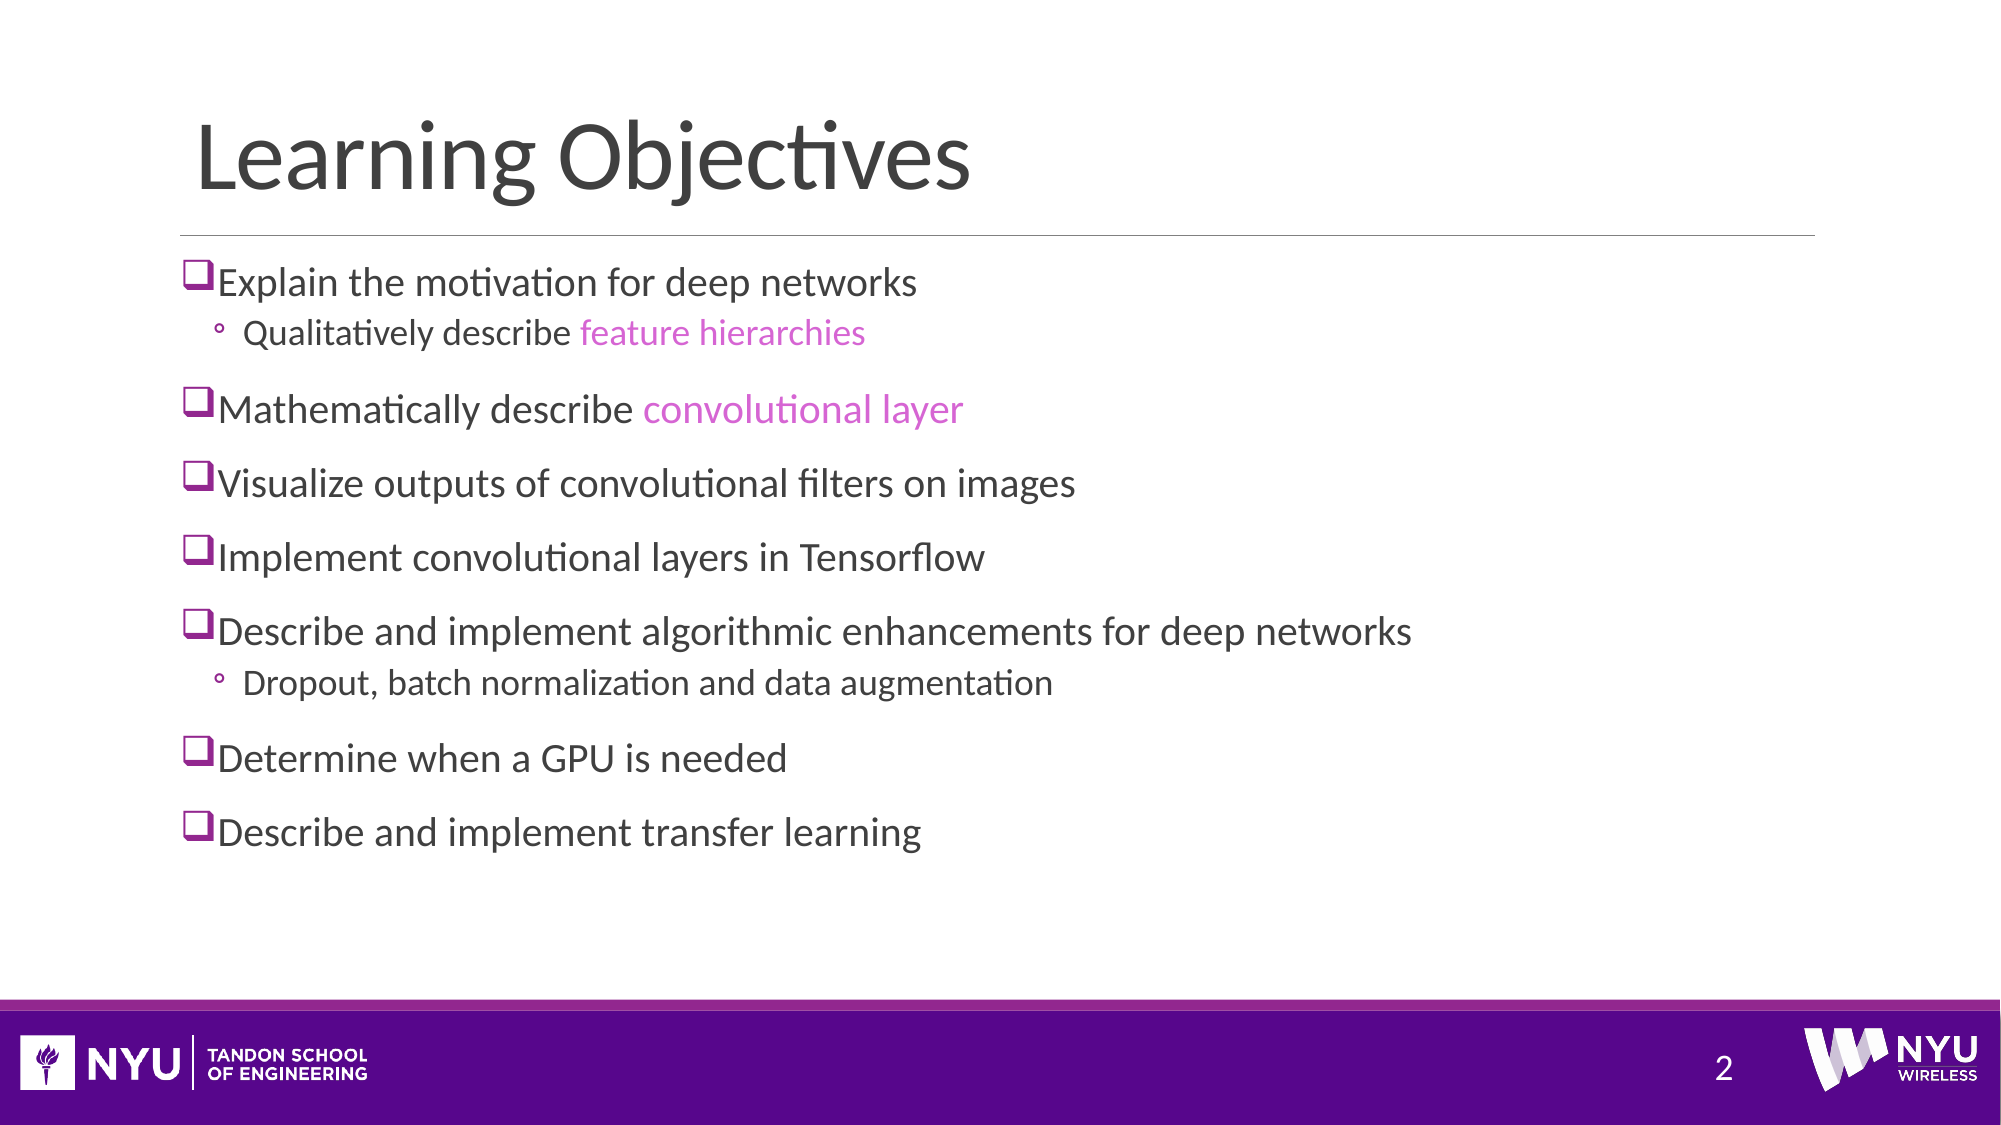

# Learning Objectives
Explain the motivation for deep networks
Qualitatively describe feature hierarchies
Mathematically describe convolutional layer
Visualize outputs of convolutional filters on images
Implement convolutional layers in Tensorflow
Describe and implement algorithmic enhancements for deep networks
Dropout, batch normalization and data augmentation
Determine when a GPU is needed
Describe and implement transfer learning

2